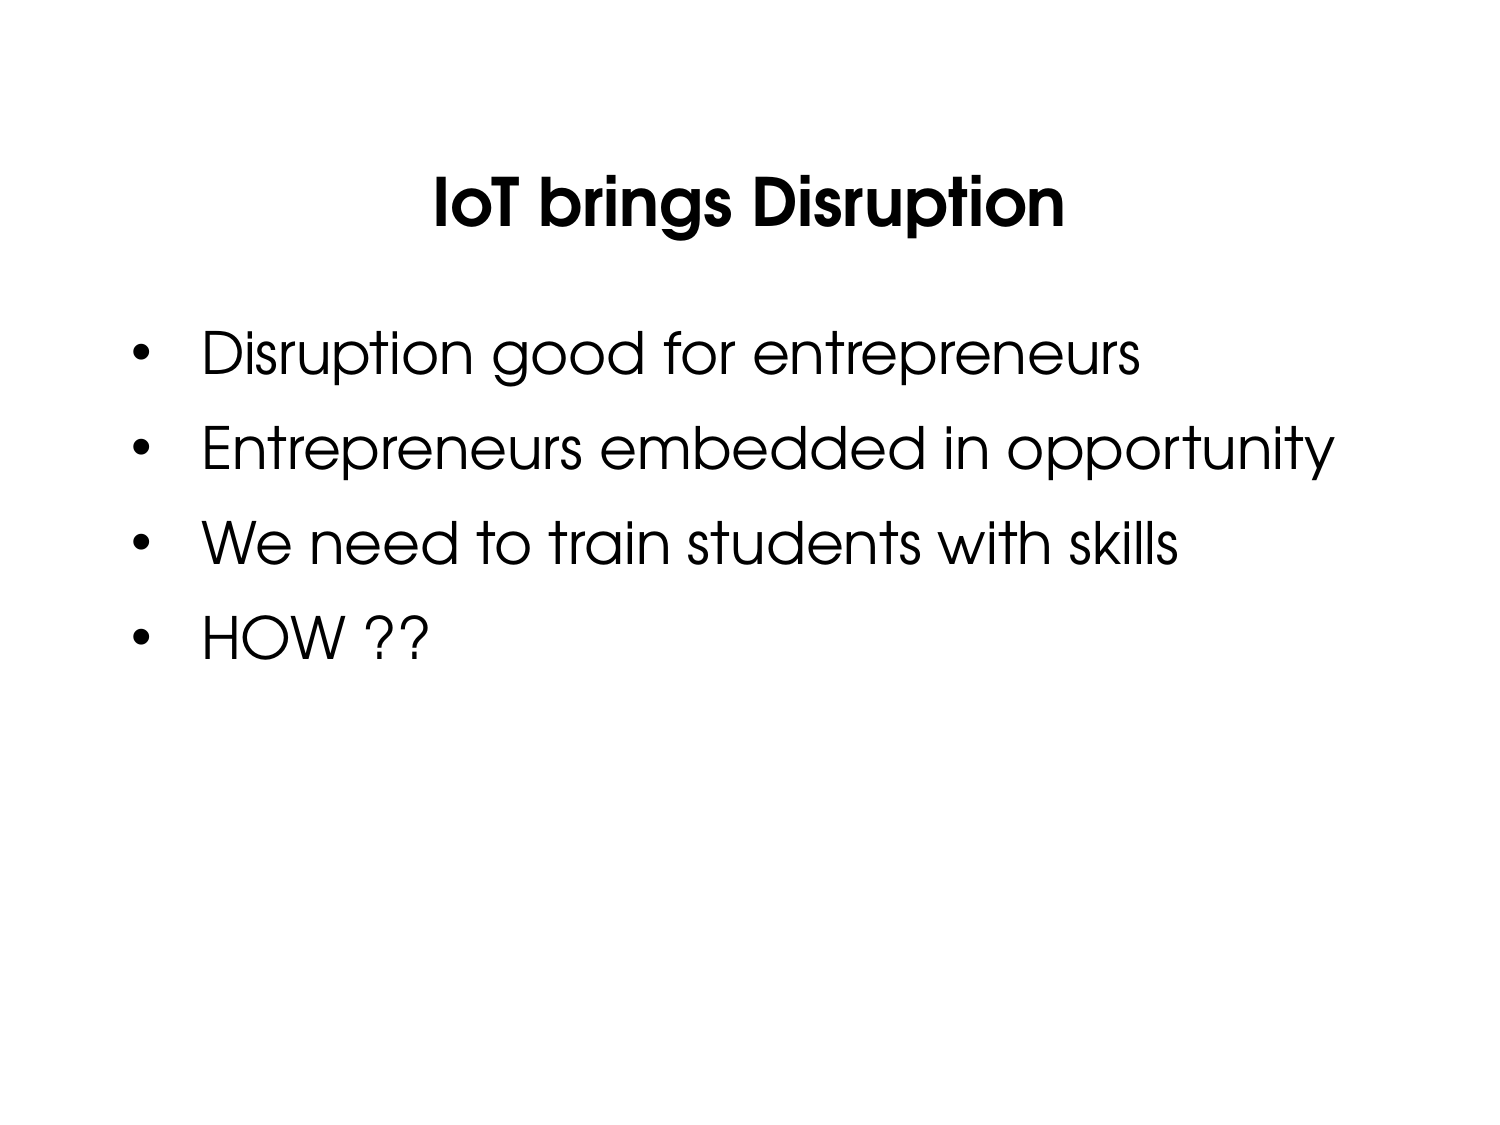

IoT brings Disruption
Disruption good for entrepreneurs
Entrepreneurs embedded in opportunity
We need to train students with skills
HOW ??